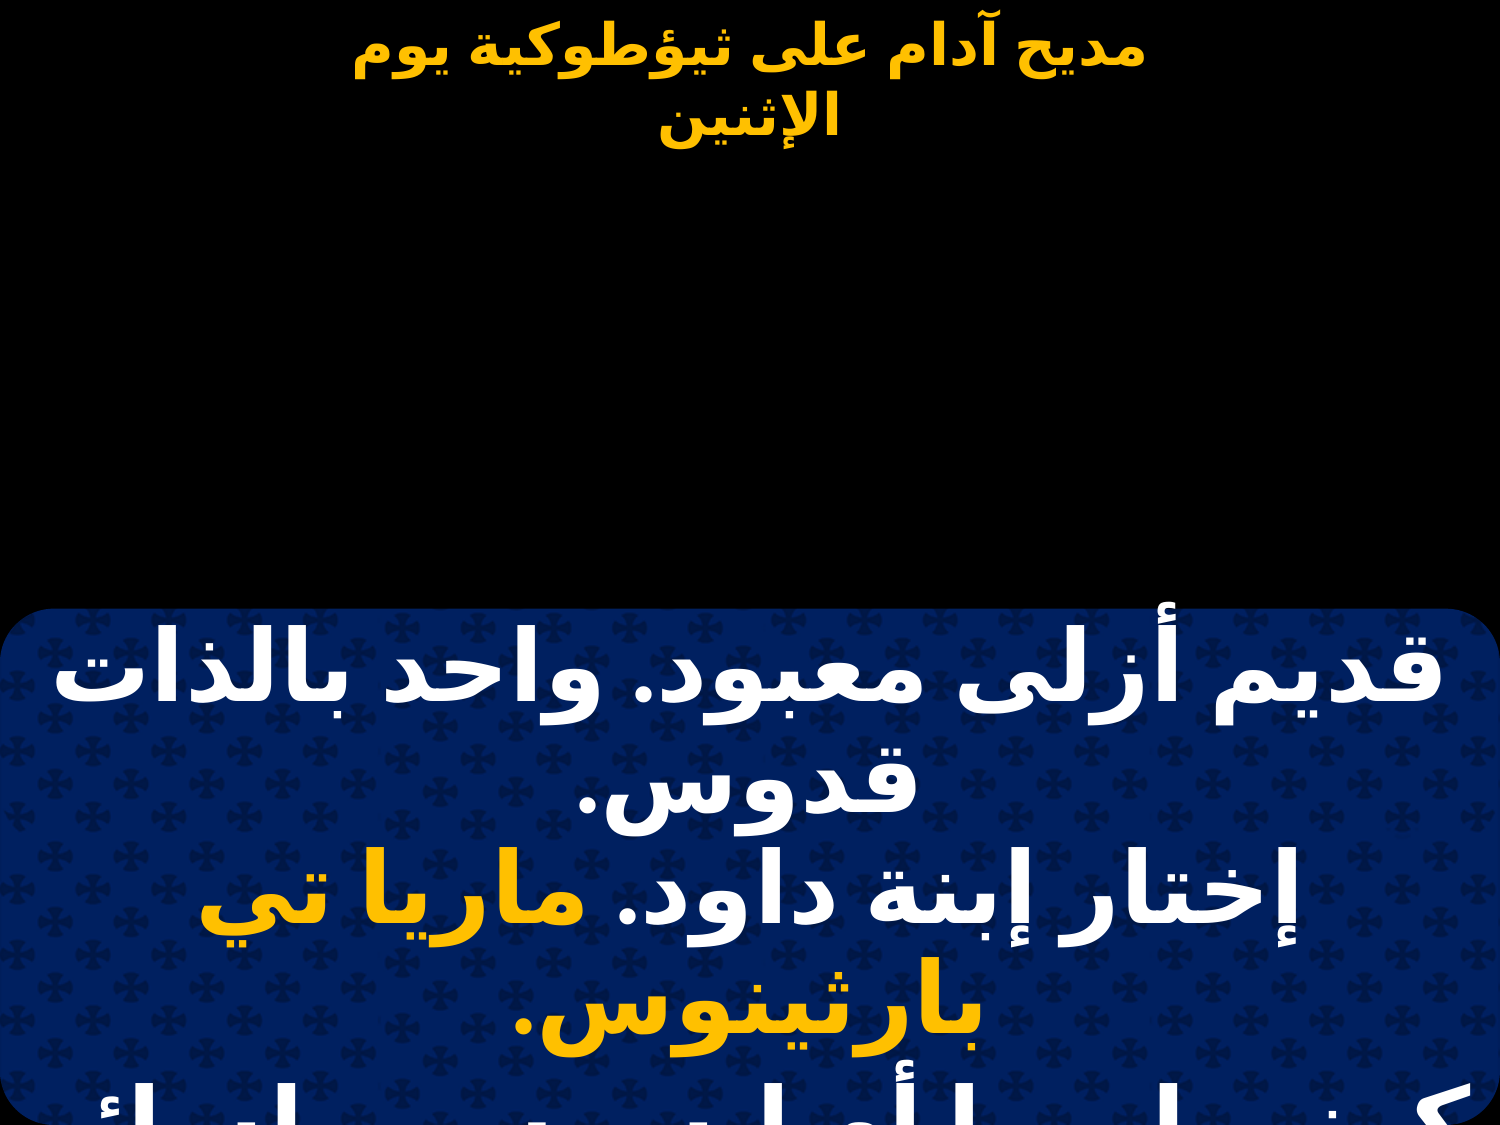

#
| قديم أزلى معبود. واحد بالذات قدوس. إختار إبنة داود. ماريا تي بارثينوس. |
| --- |
| كوني لي يا أم إيسوس. ولسائر بي كوسموس. عند الصوت المسموع. ماريا تي بارثينوس. |